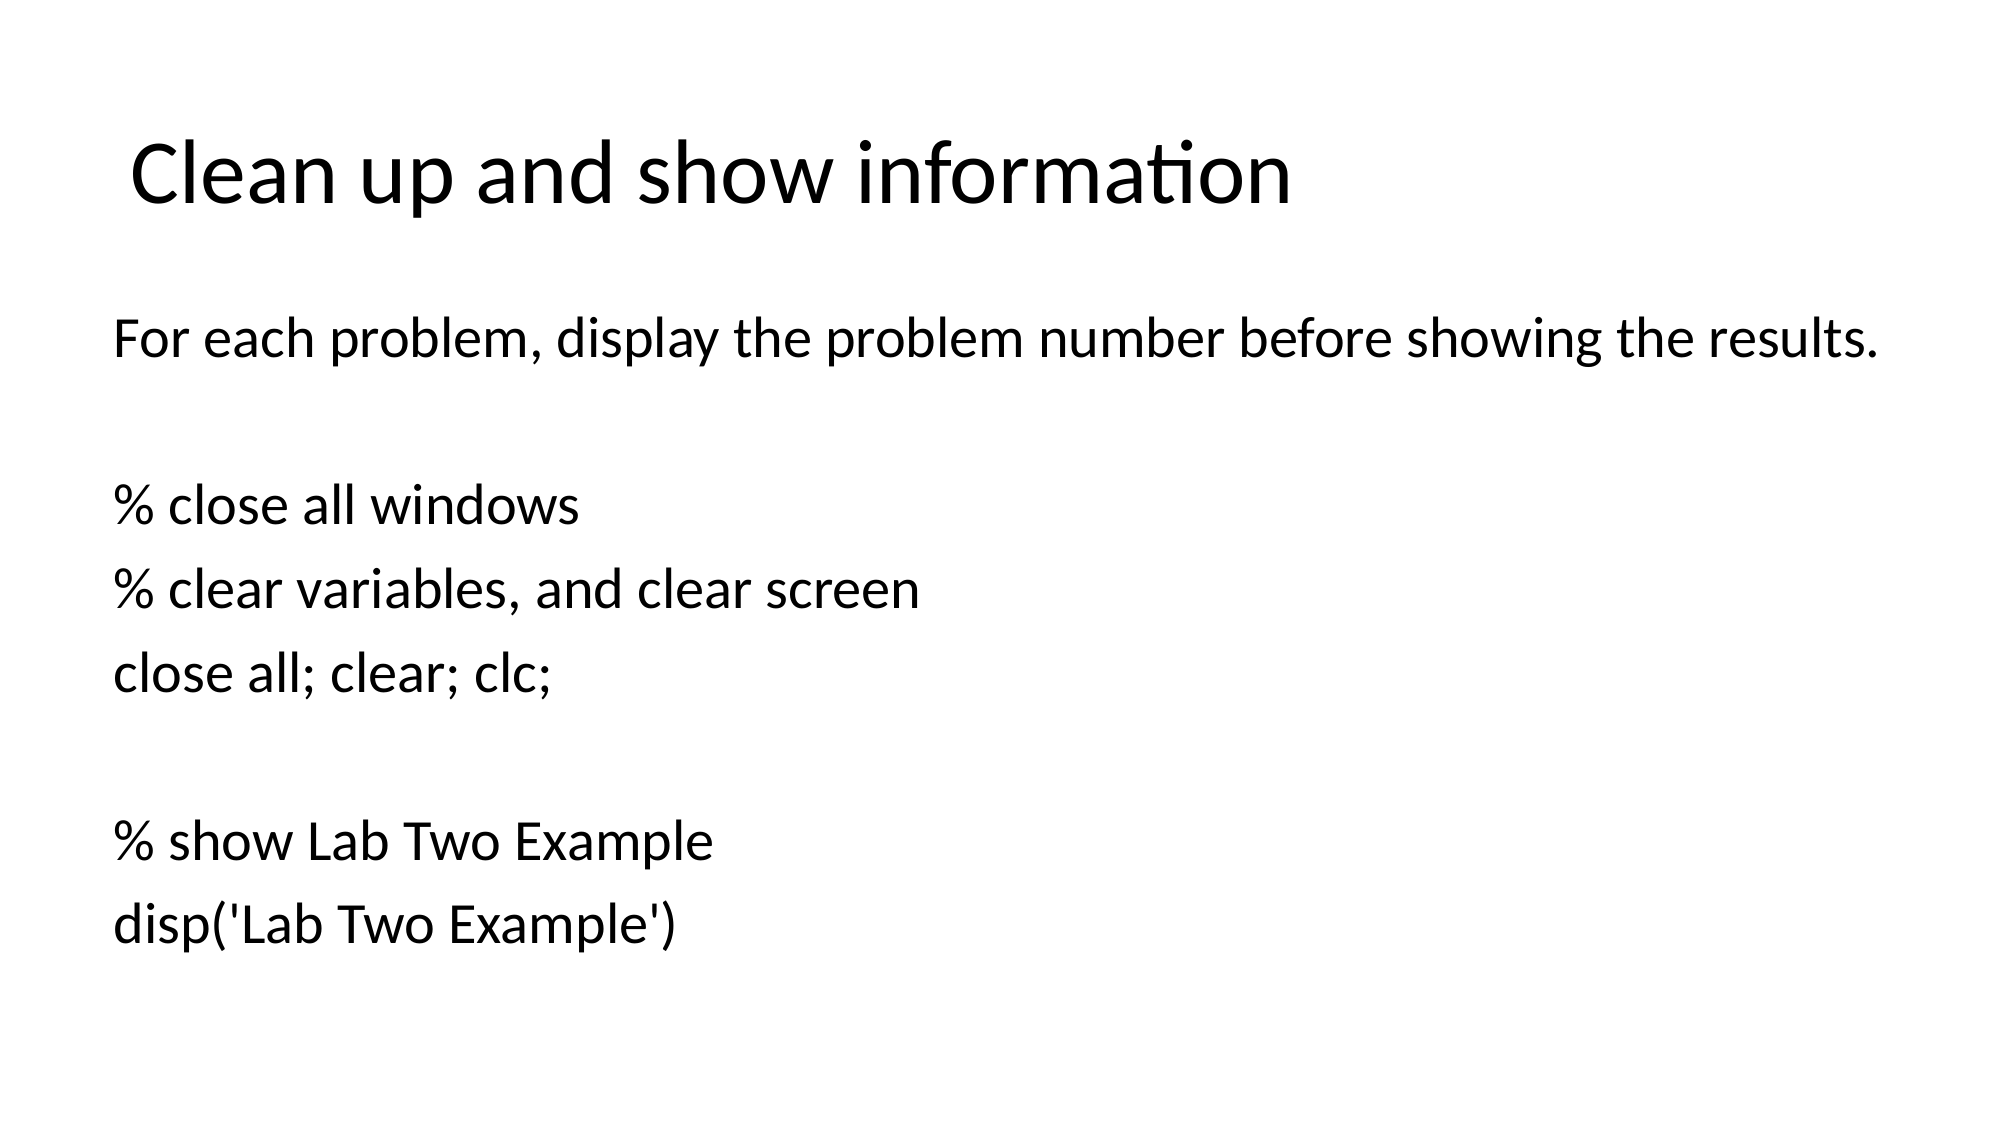

# Clean up and show information
For each problem, display the problem number before showing the results.

% close all windows
% clear variables, and clear screen
close all; clear; clc;

% show Lab Two Example
disp('Lab Two Example')